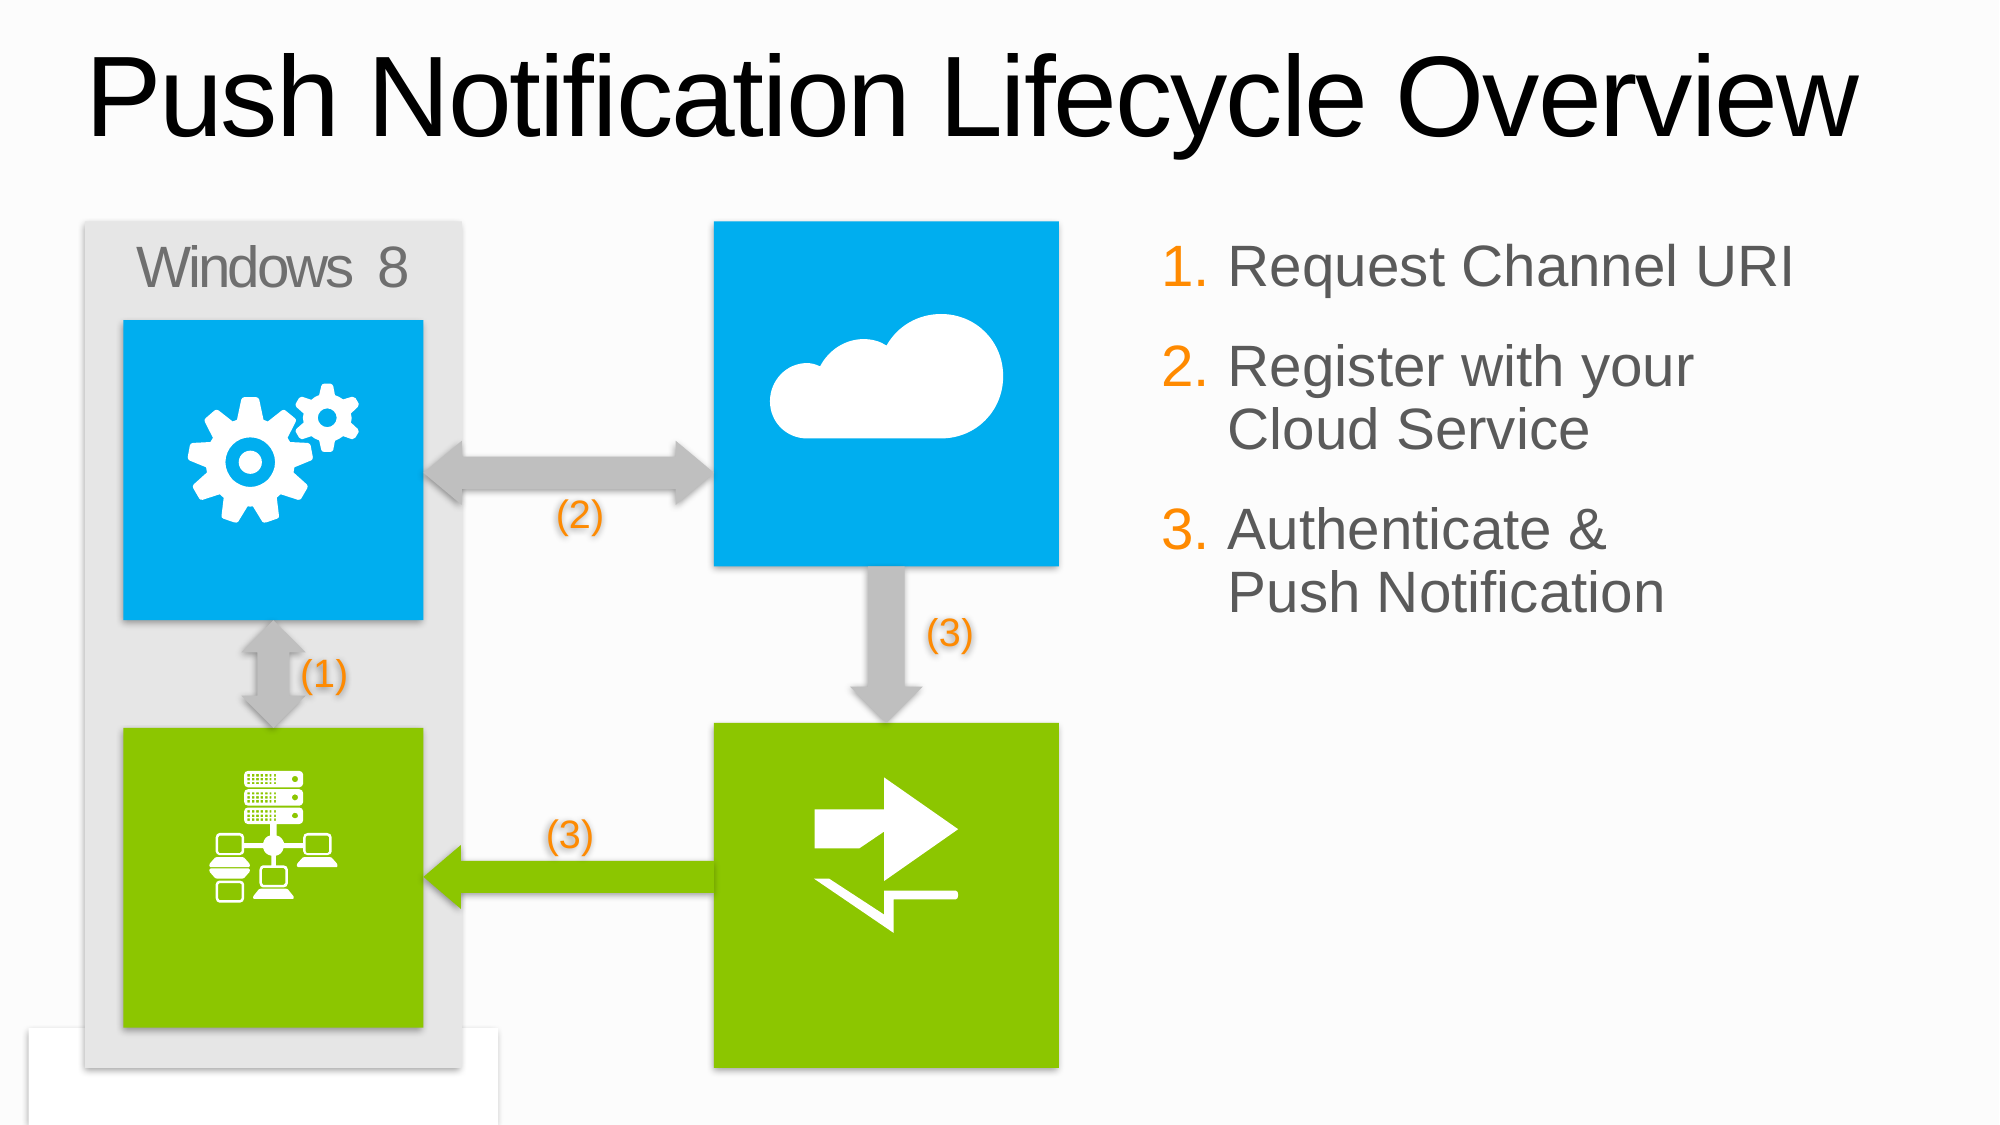

# Push Notification Lifecycle Overview
Mobile Services
Windows  8
Request Channel URI
Register with your
Cloud Service
Authenticate &
Push Notification

App

(2)

(3)

(1)
Windows Push Notification Service
Notification
Client Platform

(3)